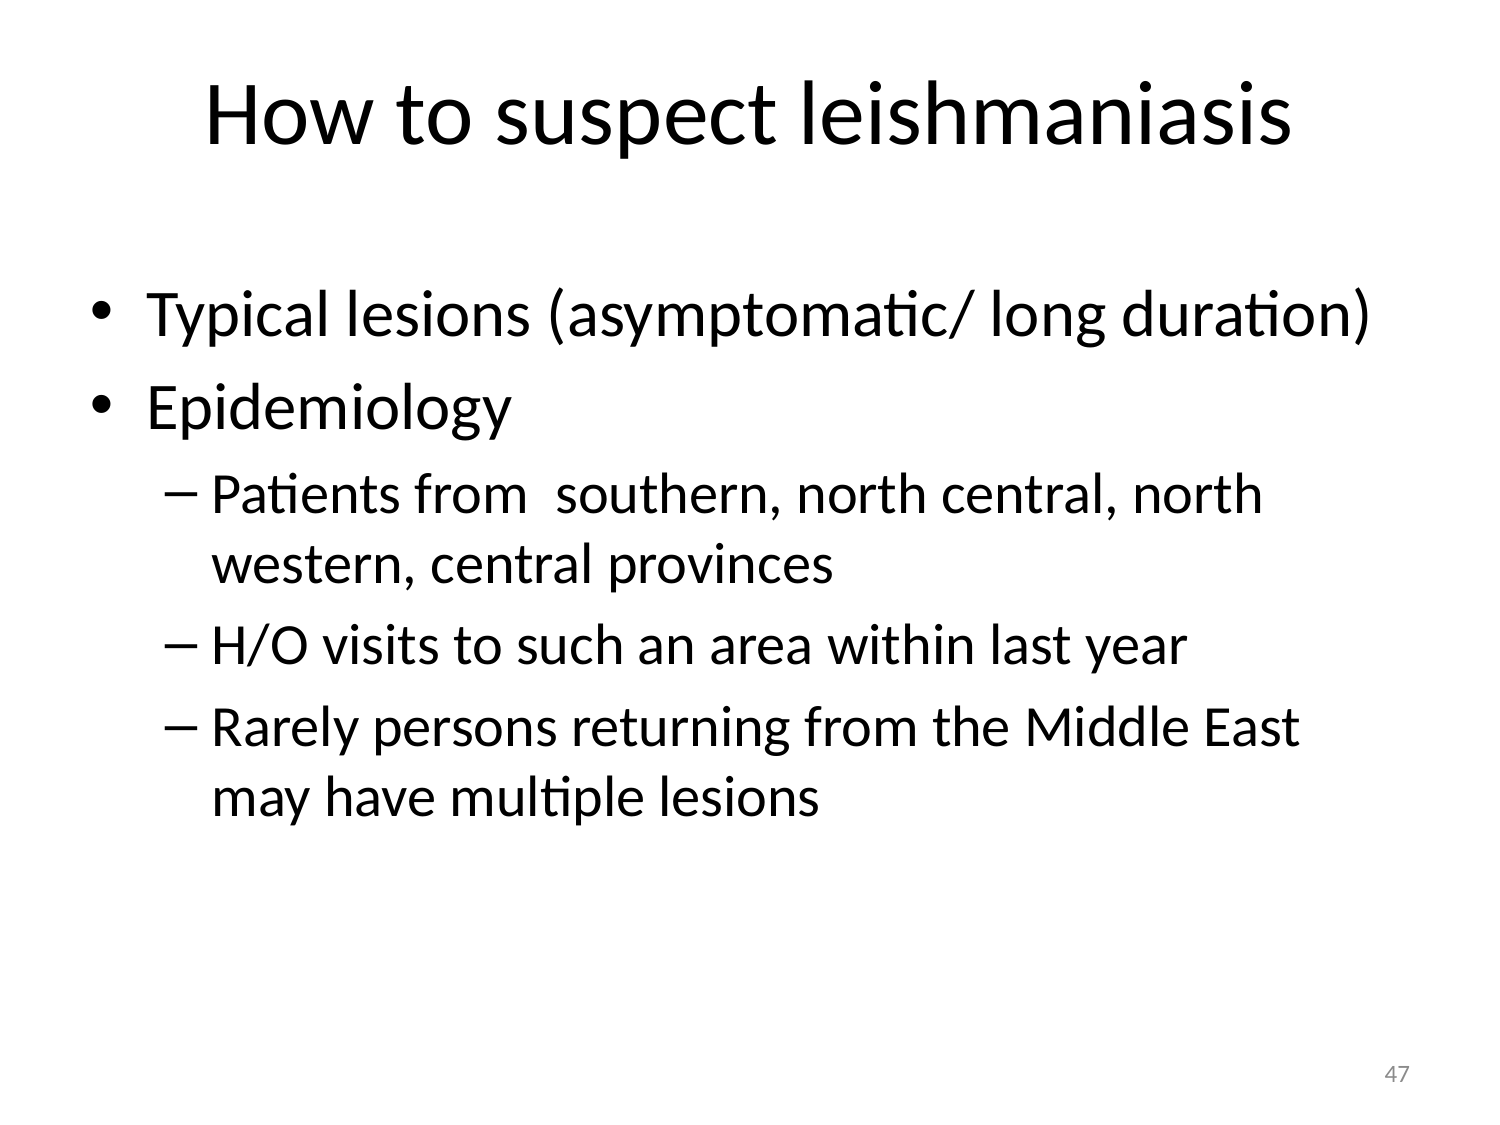

How to suspect leishmaniasis
Typical lesions (asymptomatic/ long duration)
Epidemiology
Patients from  southern, north central, north western, central provinces
H/O visits to such an area within last year
Rarely persons returning from the Middle East may have multiple lesions

47